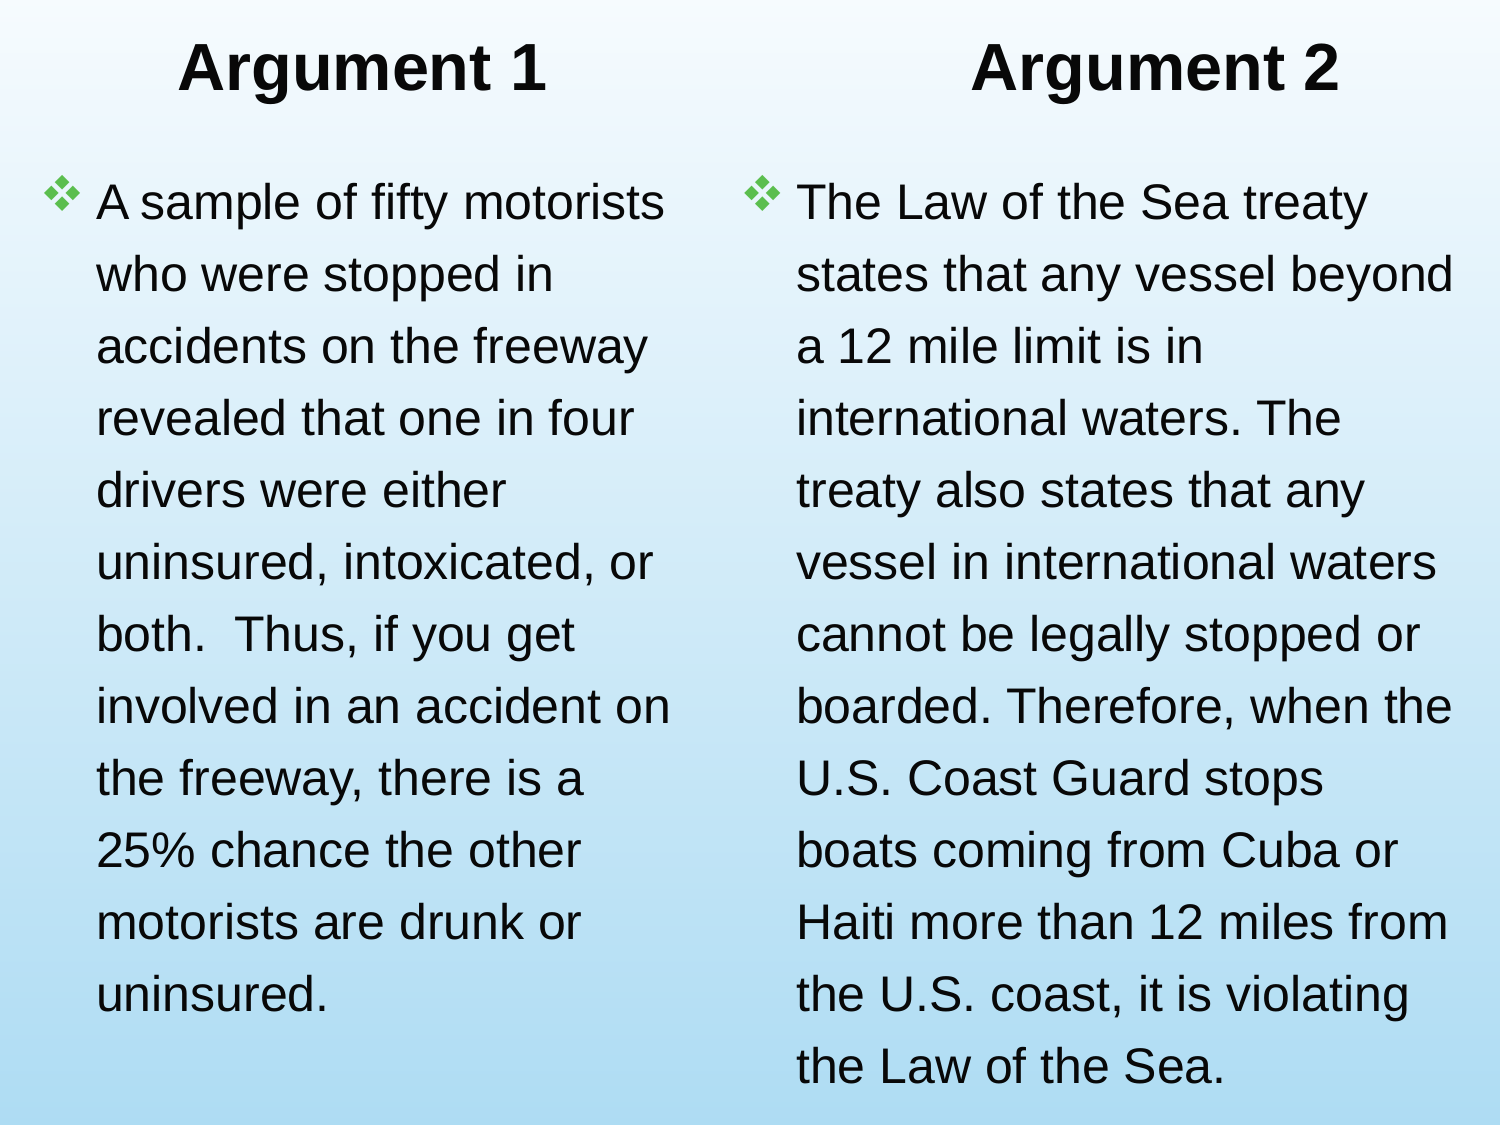

# Argument 1
Argument 2
A sample of fifty motorists who were stopped in accidents on the freeway revealed that one in four drivers were either uninsured, intoxicated, or both.  Thus, if you get involved in an accident on the freeway, there is a 25% chance the other motorists are drunk or uninsured.
The Law of the Sea treaty states that any vessel beyond a 12 mile limit is in international waters. The treaty also states that any vessel in international waters cannot be legally stopped or boarded. Therefore, when the U.S. Coast Guard stops boats coming from Cuba or Haiti more than 12 miles from the U.S. coast, it is violating the Law of the Sea.